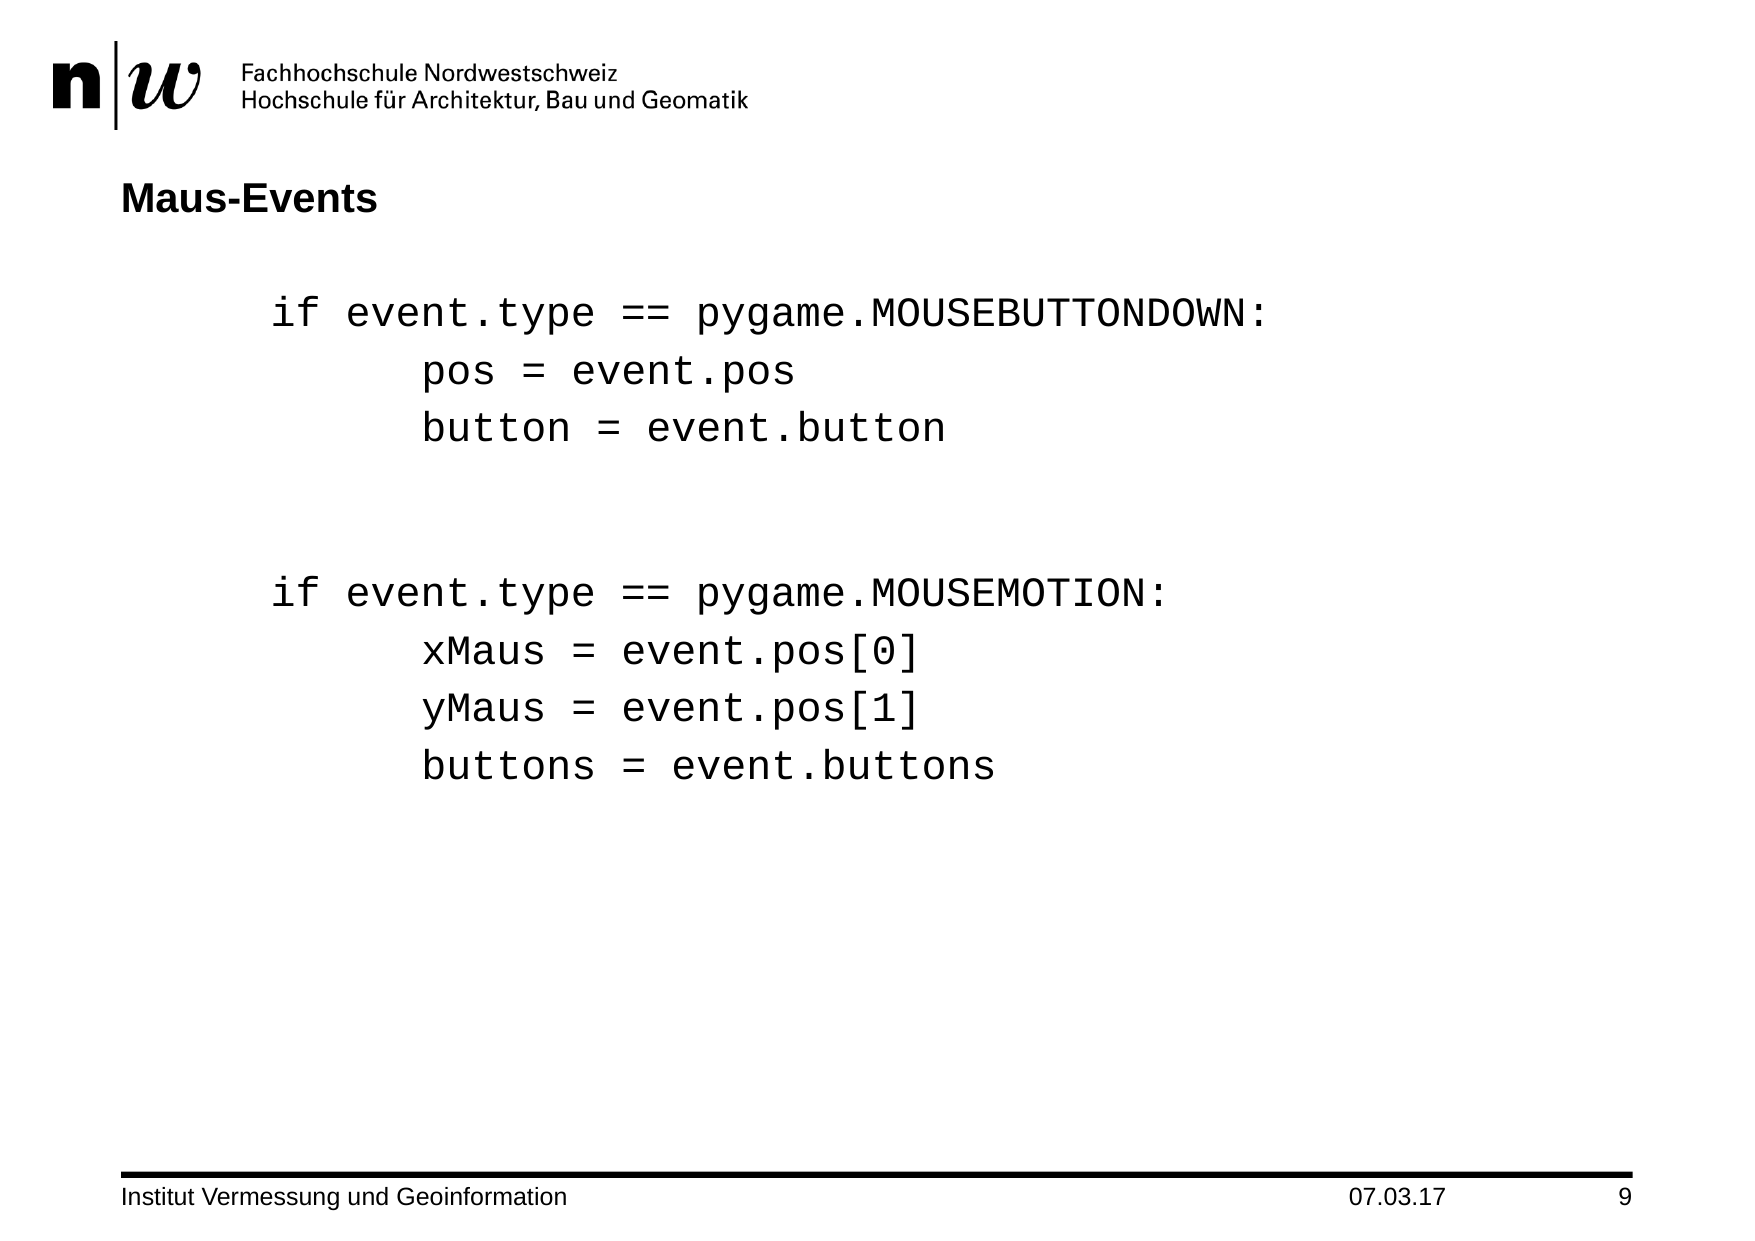

# Maus-Events
             if event.type == pygame.MOUSEBUTTONDOWN:
            pos = event.pos
            button = event.button

             if event.type == pygame.MOUSEMOTION:
            xMaus = event.pos[0]
            yMaus = event.pos[1]
            buttons = event.buttons

Institut Vermessung und Geoinformation
07.03.17
9